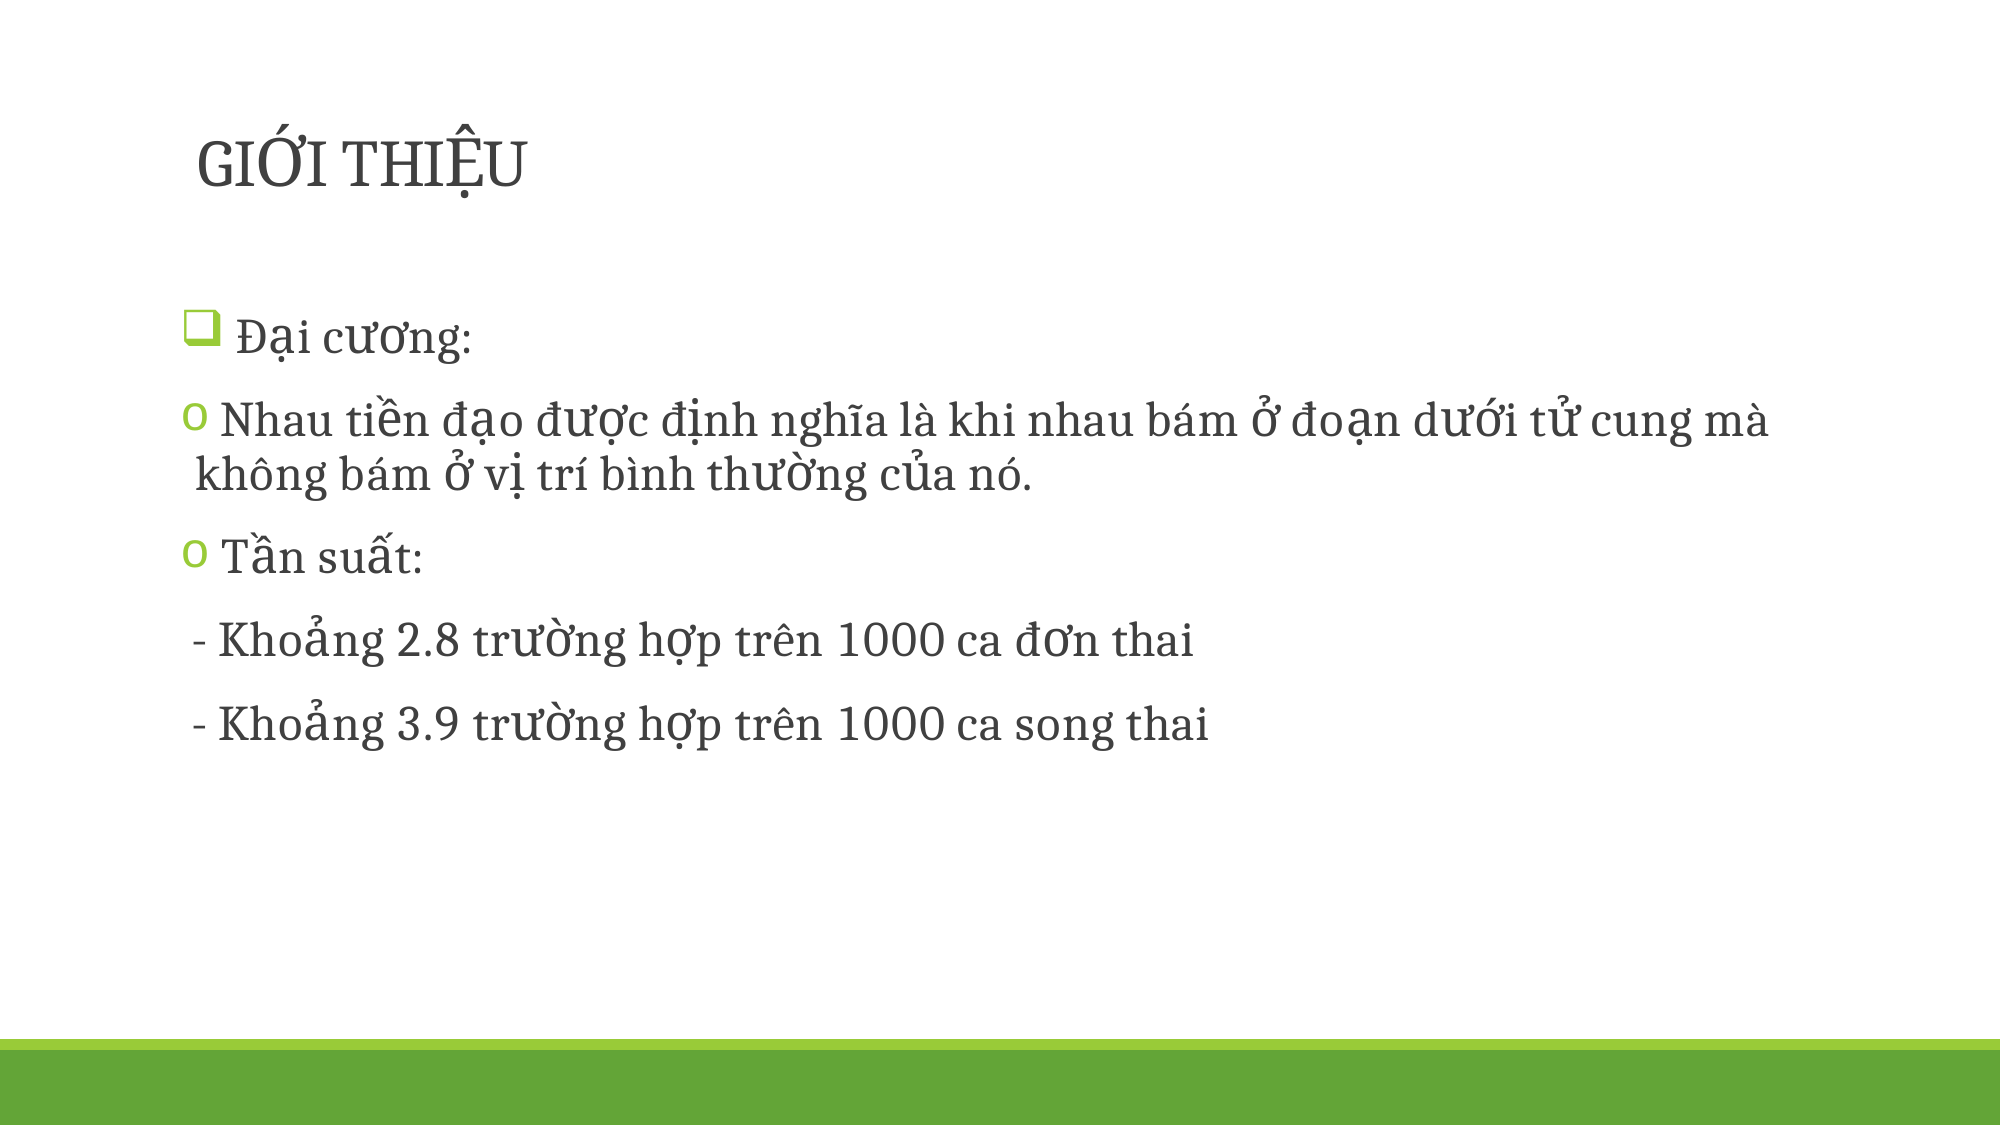

# GIỚI THIỆU
 Đại cương:
 Nhau tiền đạo được định nghĩa là khi nhau bám ở đoạn dưới tử cung mà không bám ở vị trí bình thường của nó.
 Tần suất:
 - Khoảng 2.8 trường hợp trên 1000 ca đơn thai
 - Khoảng 3.9 trường hợp trên 1000 ca song thai